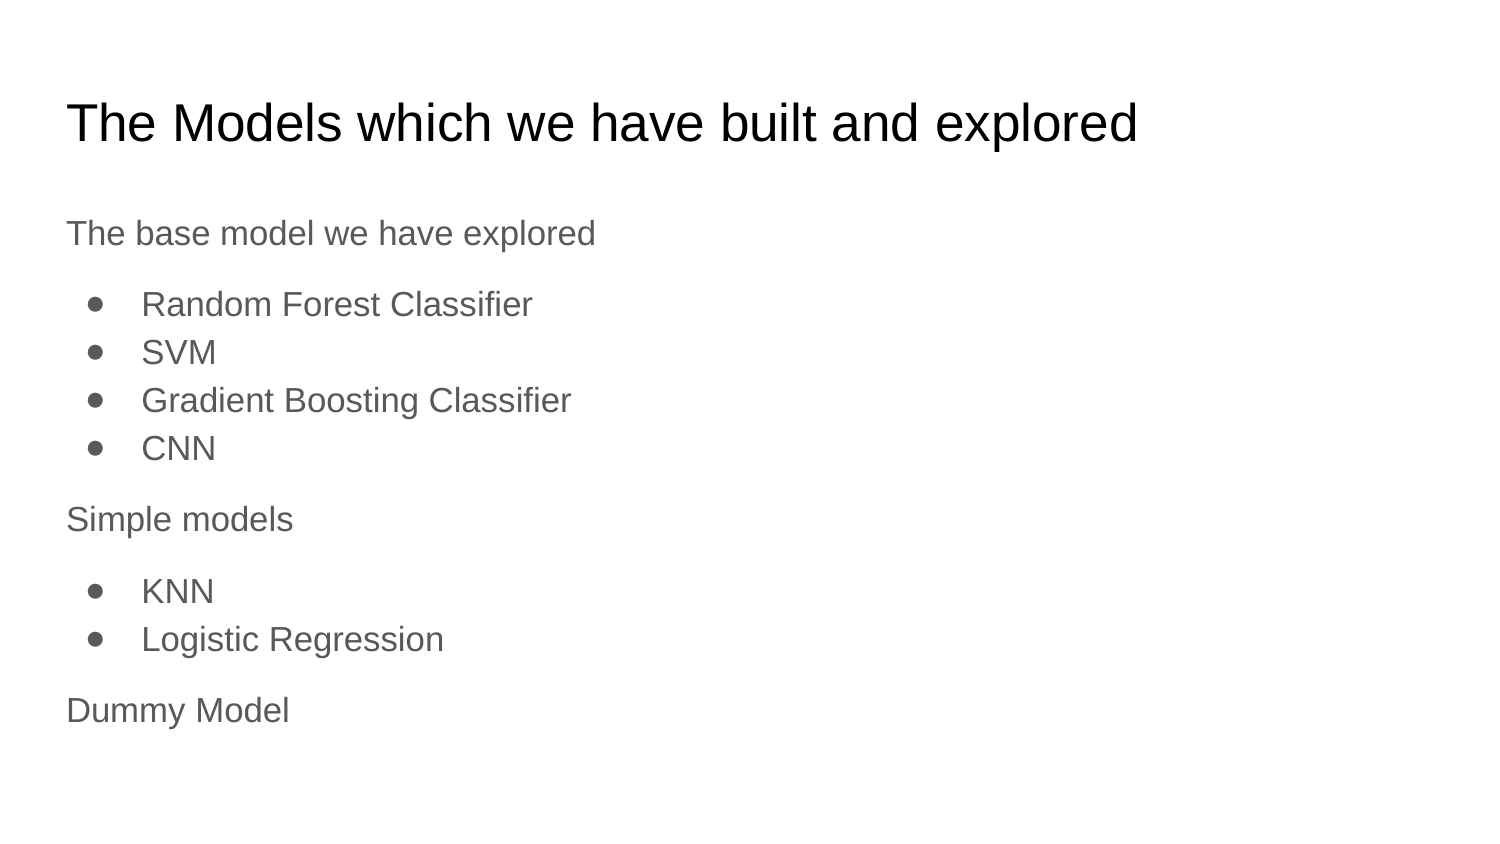

# The Models which we have built and explored
The base model we have explored
Random Forest Classifier
SVM
Gradient Boosting Classifier
CNN
Simple models
KNN
Logistic Regression
Dummy Model